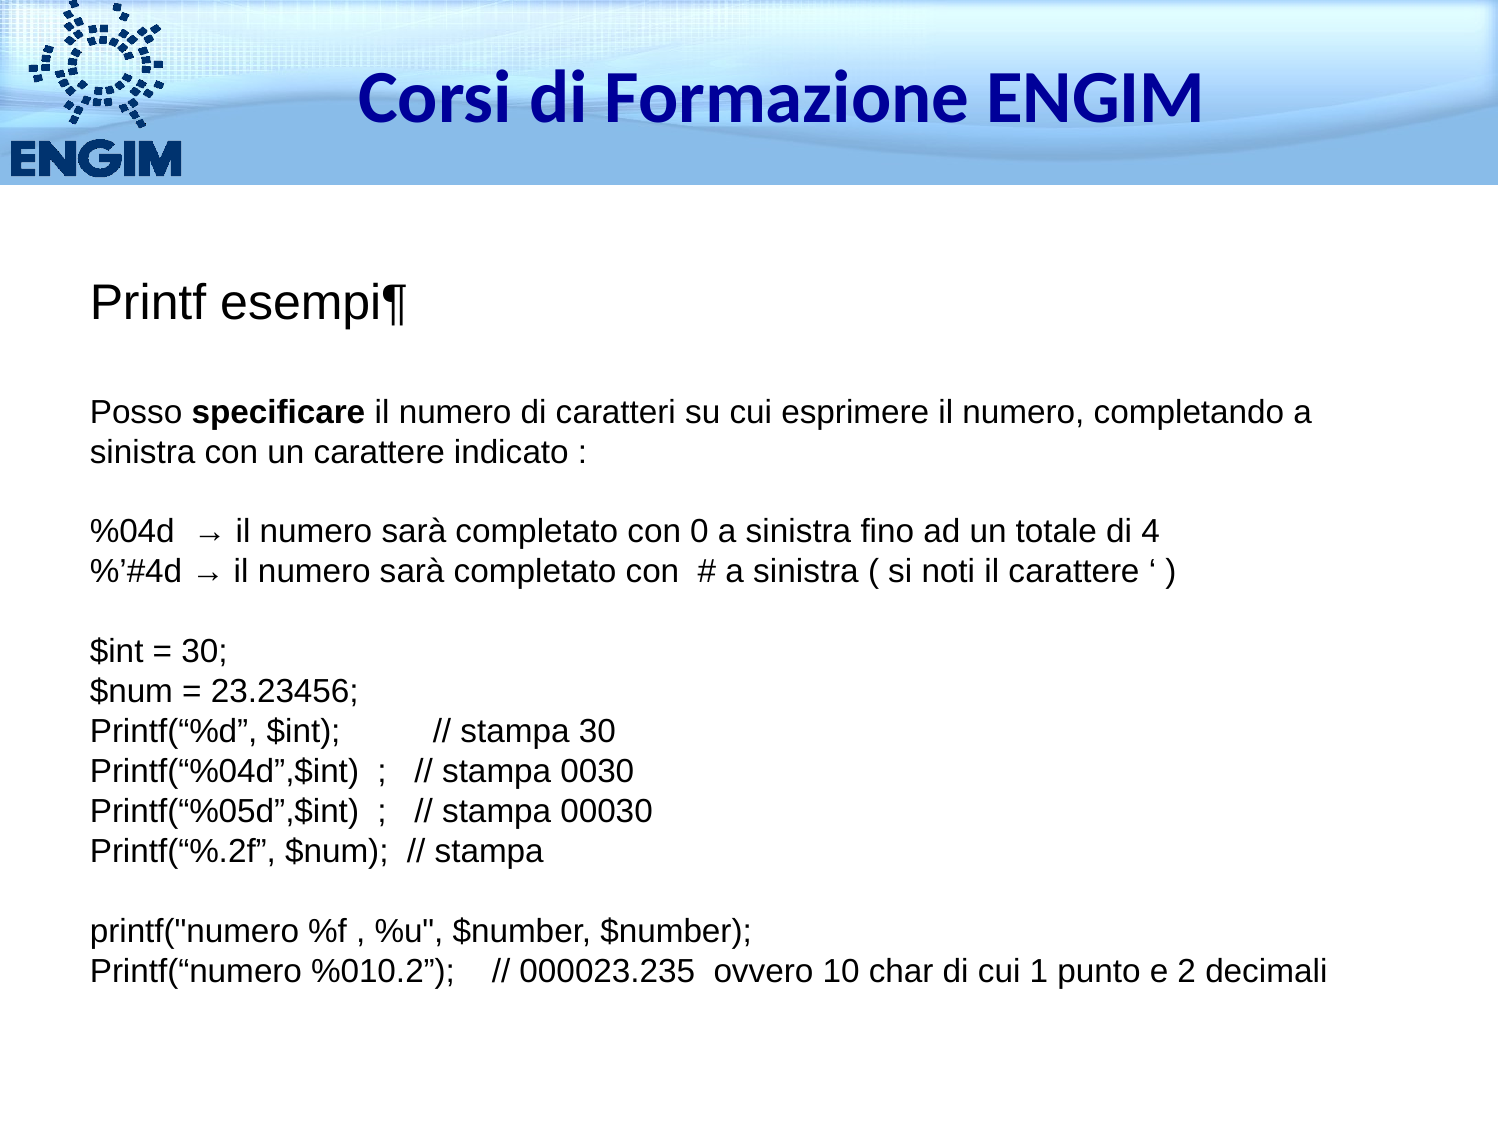

Corsi di Formazione ENGIM
Printf esempi¶

Posso specificare il numero di caratteri su cui esprimere il numero, completando a sinistra con un carattere indicato :

%04d  → il numero sarà completato con 0 a sinistra fino ad un totale di 4
%’#4d → il numero sarà completato con  # a sinistra ( si noti il carattere ‘ )

$int = 30;
$num = 23.23456;
Printf(“%d”, $int);          // stampa 30
Printf(“%04d”,$int)  ;   // stampa 0030
Printf(“%05d”,$int)  ;   // stampa 00030
Printf(“%.2f”, $num);  // stampa

printf("numero %f , %u", $number, $number);
Printf(“numero %010.2”);    // 000023.235  ovvero 10 char di cui 1 punto e 2 decimali